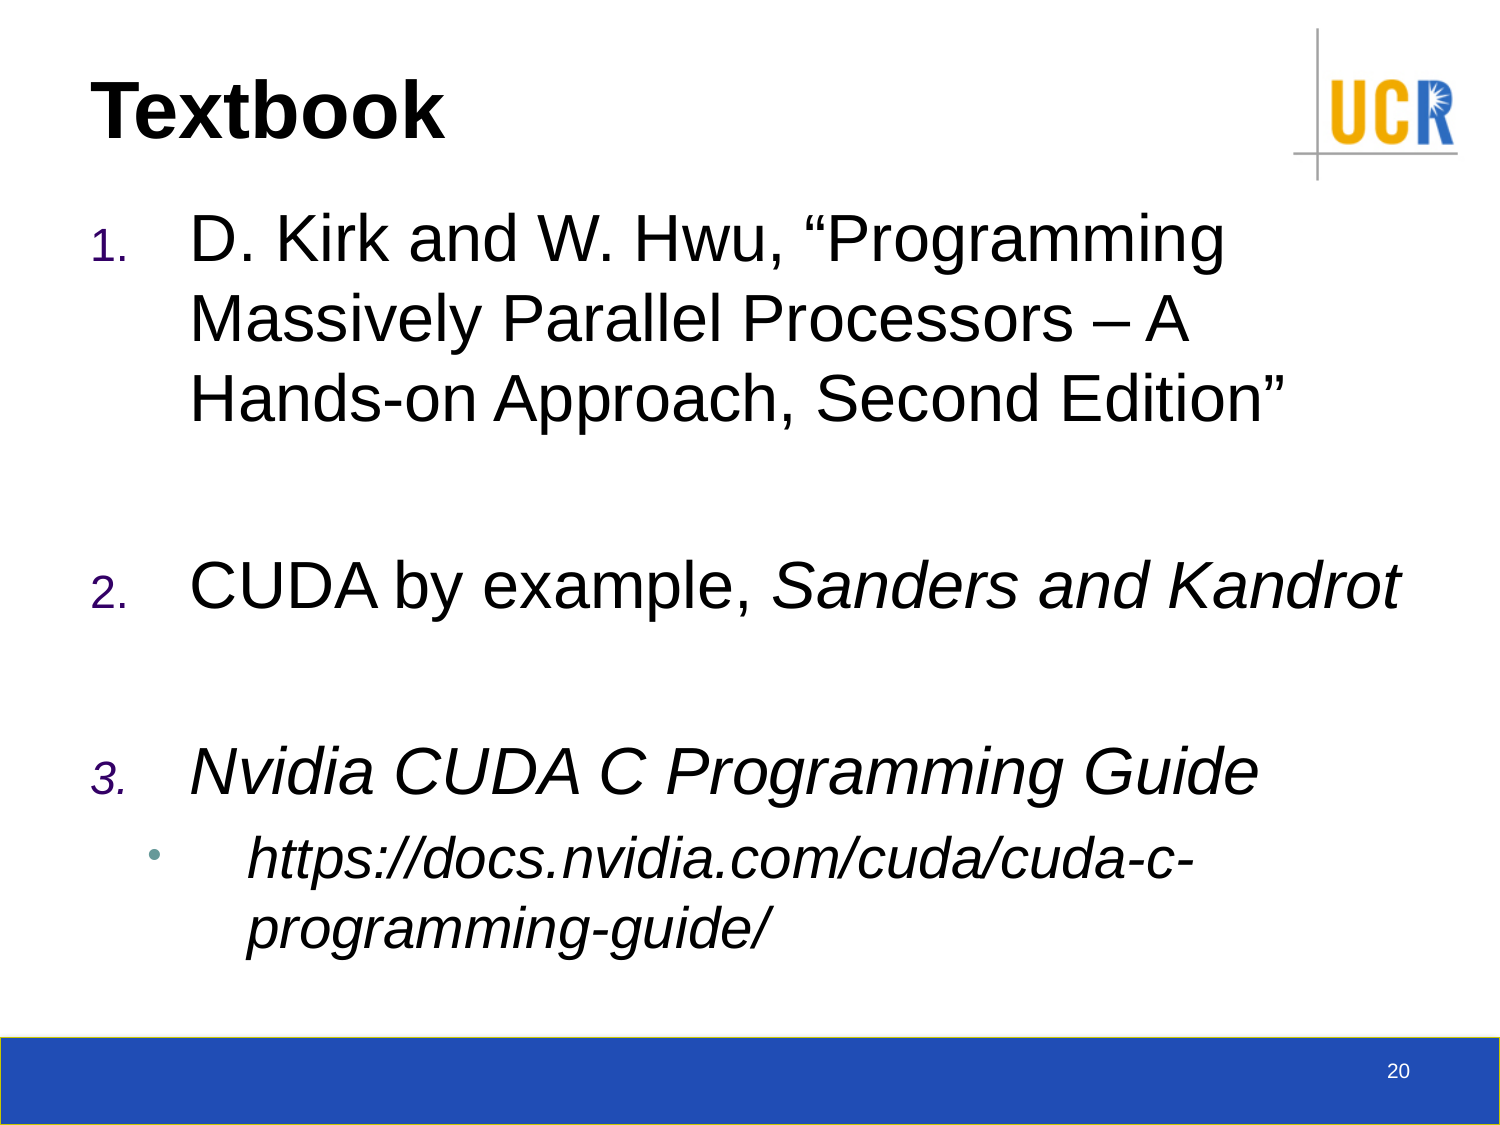

# Textbook
D. Kirk and W. Hwu, “Programming Massively Parallel Processors – A Hands-on Approach, Second Edition”

CUDA by example, Sanders and Kandrot

Nvidia CUDA C Programming Guide
https://docs.nvidia.com/cuda/cuda-c-programming-guide/
20